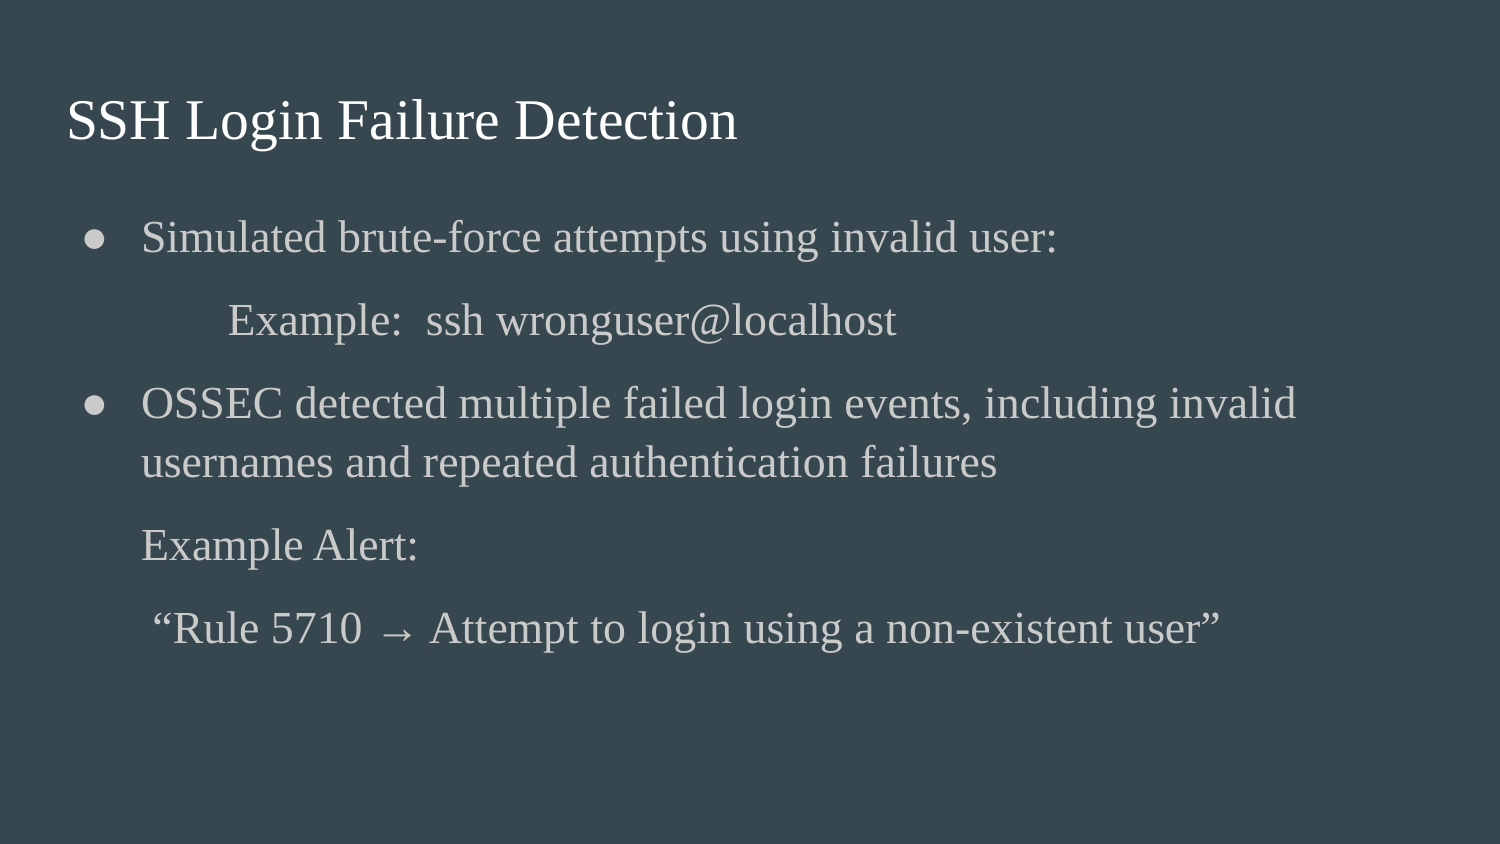

# SSH Login Failure Detection
Simulated brute-force attempts using invalid user:
	 Example:  ssh wronguser@localhost
OSSEC detected multiple failed login events, including invalid usernames and repeated authentication failures
Example Alert:
 “Rule 5710 → Attempt to login using a non-existent user”